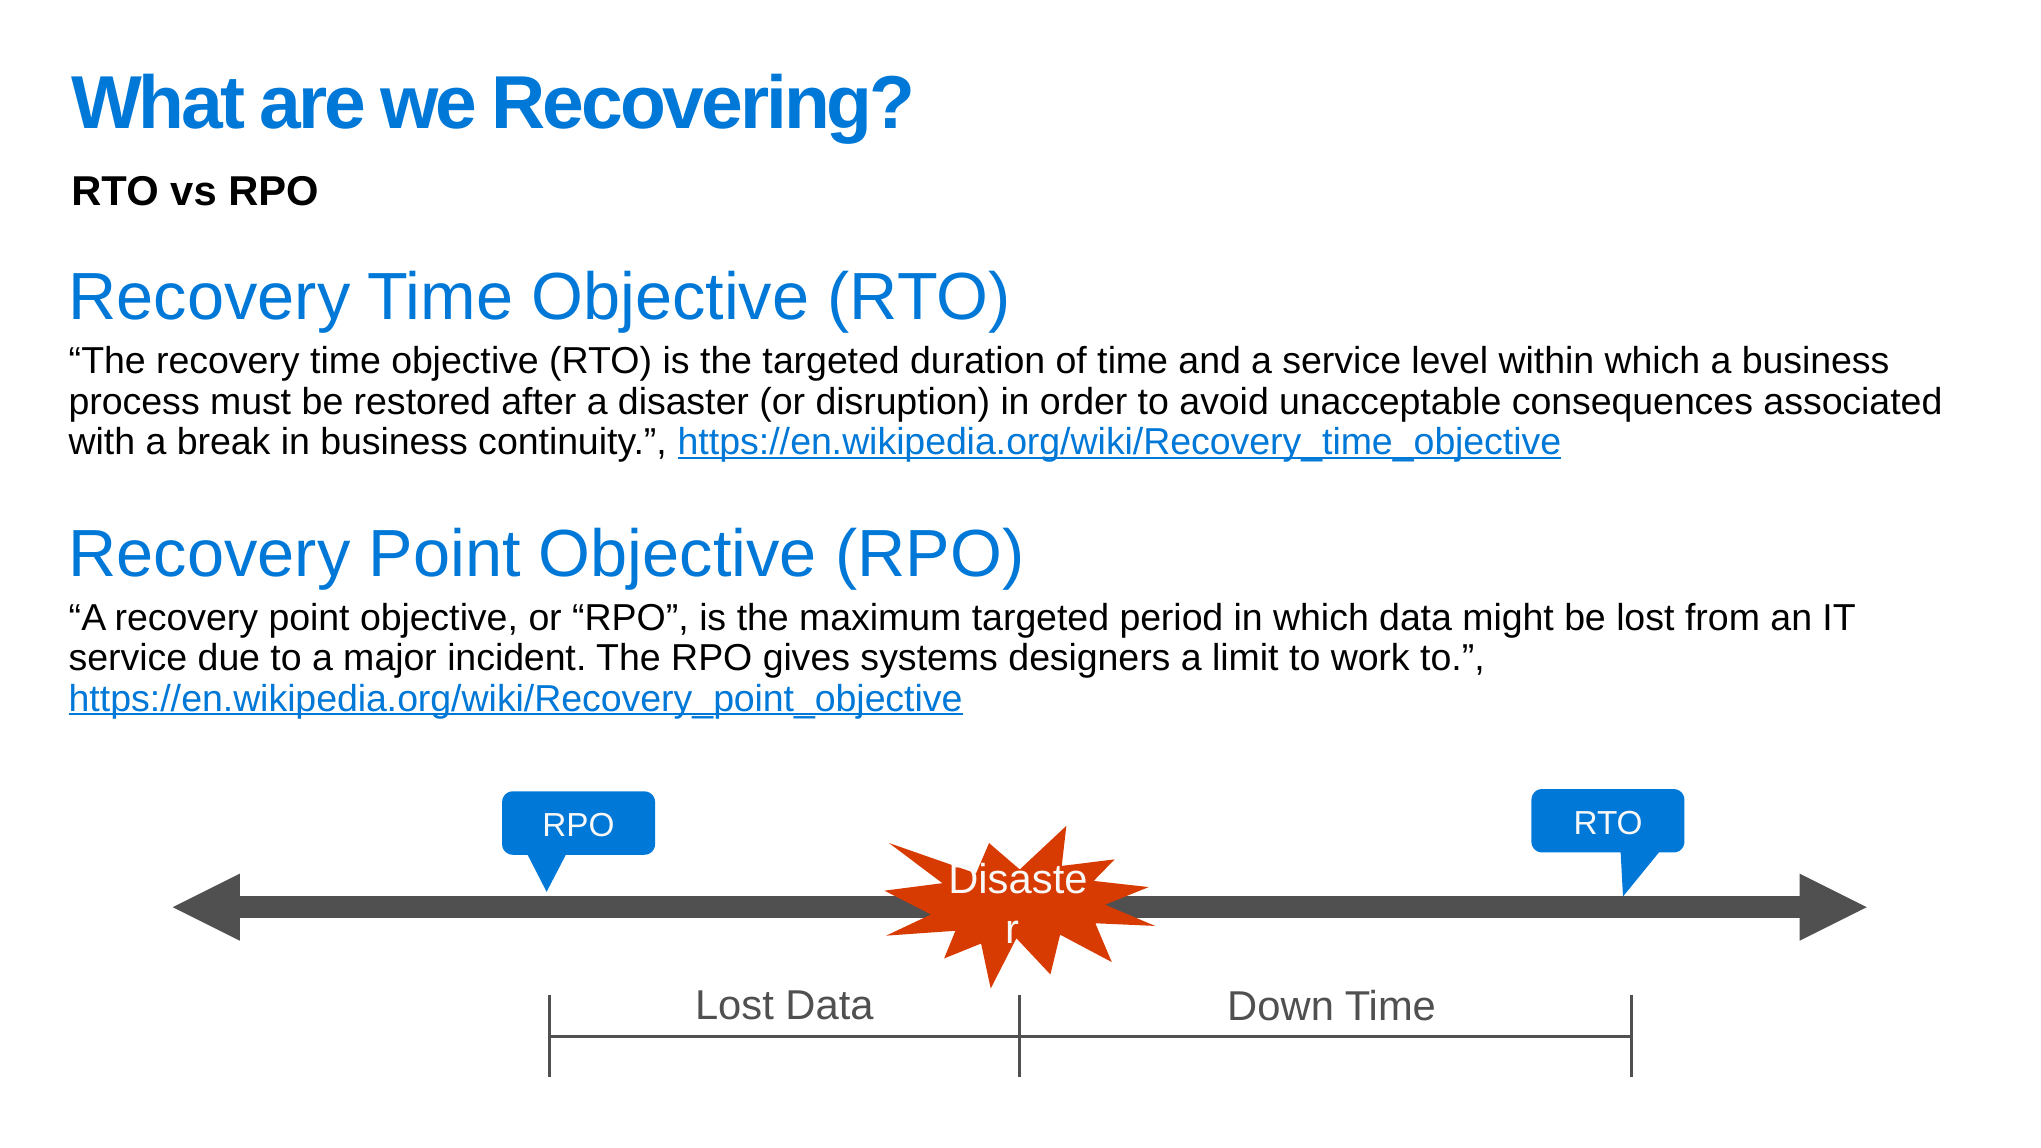

What are we Recovering?
RTO vs RPO
Recovery Time Objective (RTO)
“The recovery time objective (RTO) is the targeted duration of time and a service level within which a business process must be restored after a disaster (or disruption) in order to avoid unacceptable consequences associated with a break in business continuity.”, https://en.wikipedia.org/wiki/Recovery_time_objective

Recovery Point Objective (RPO)
“A recovery point objective, or “RPO”, is the maximum targeted period in which data might be lost from an IT service due to a major incident. The RPO gives systems designers a limit to work to.”, https://en.wikipedia.org/wiki/Recovery_point_objective
RTO
RPO
Disaster
Lost Data
Down Time